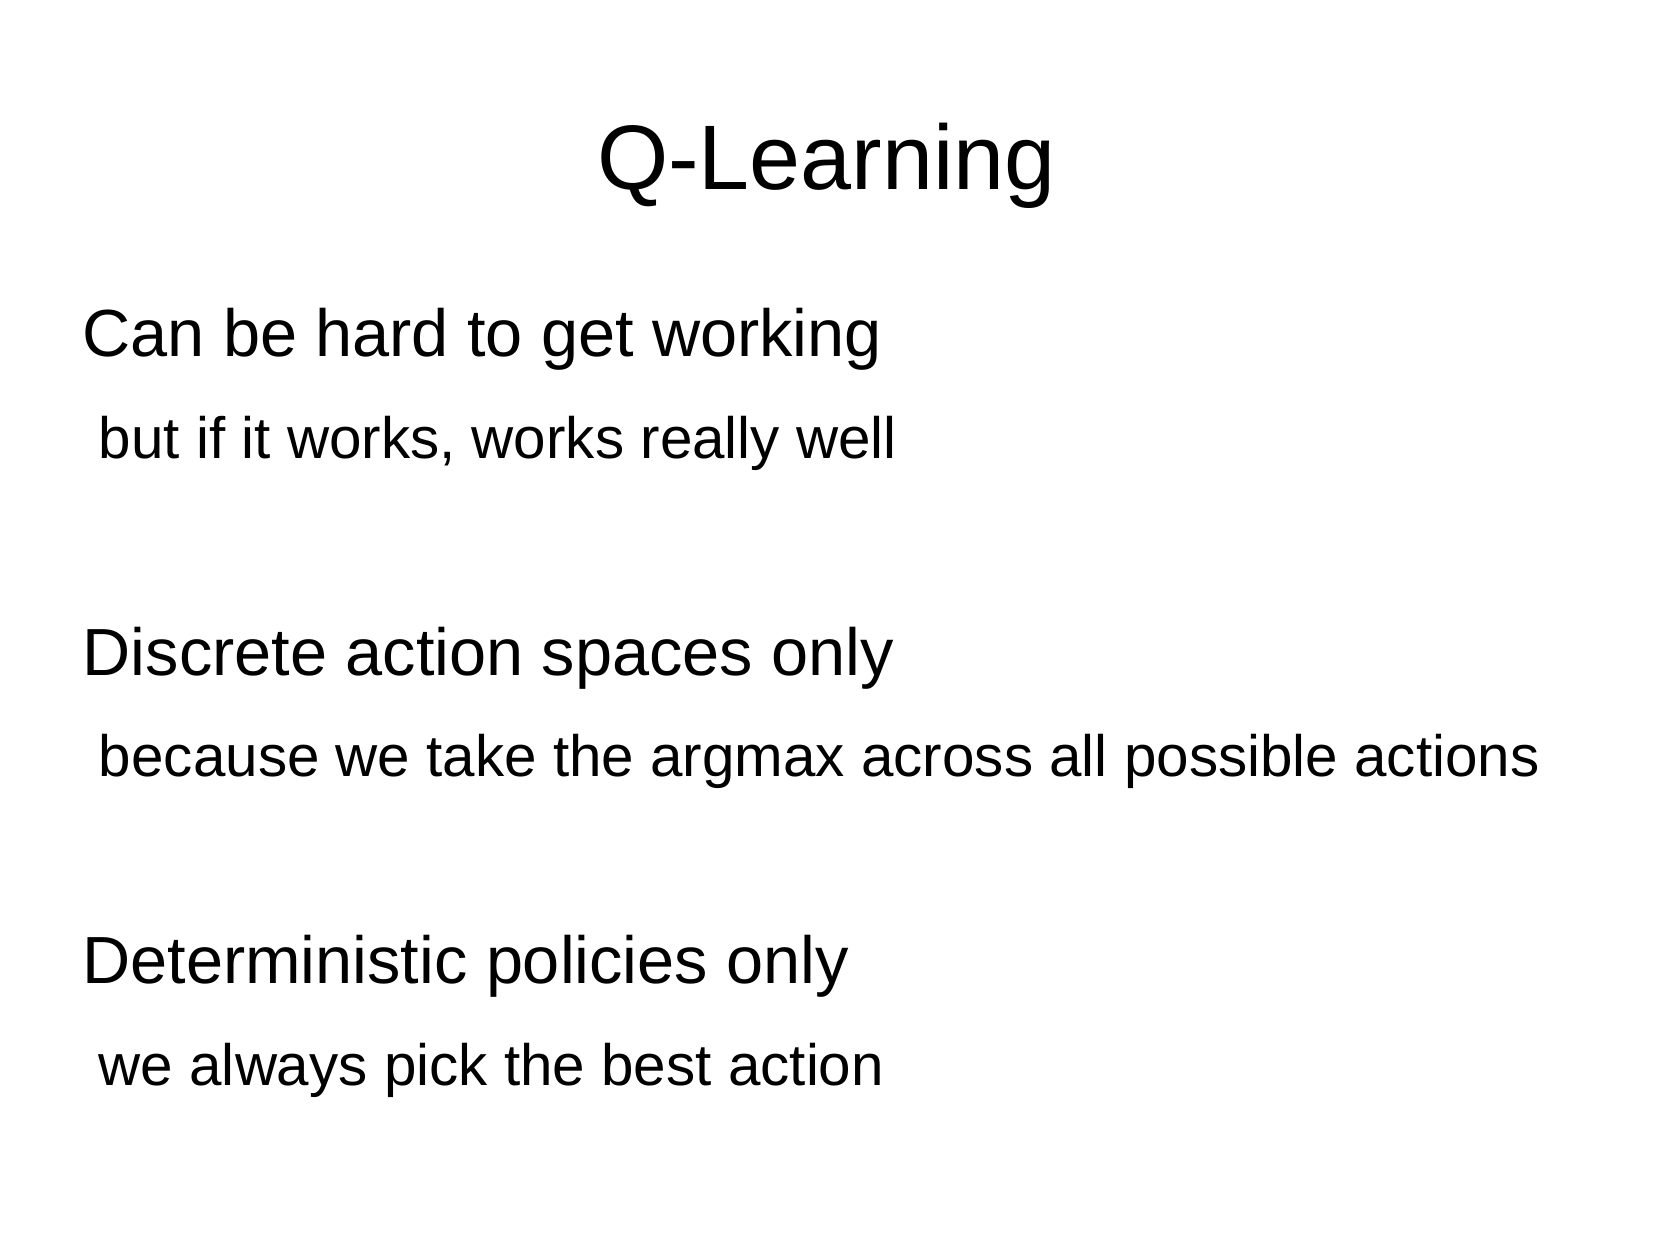

Q-Learning
Can be hard to get working
 but if it works, works really well

Discrete action spaces only
 because we take the argmax across all possible actions

Deterministic policies only
 we always pick the best action